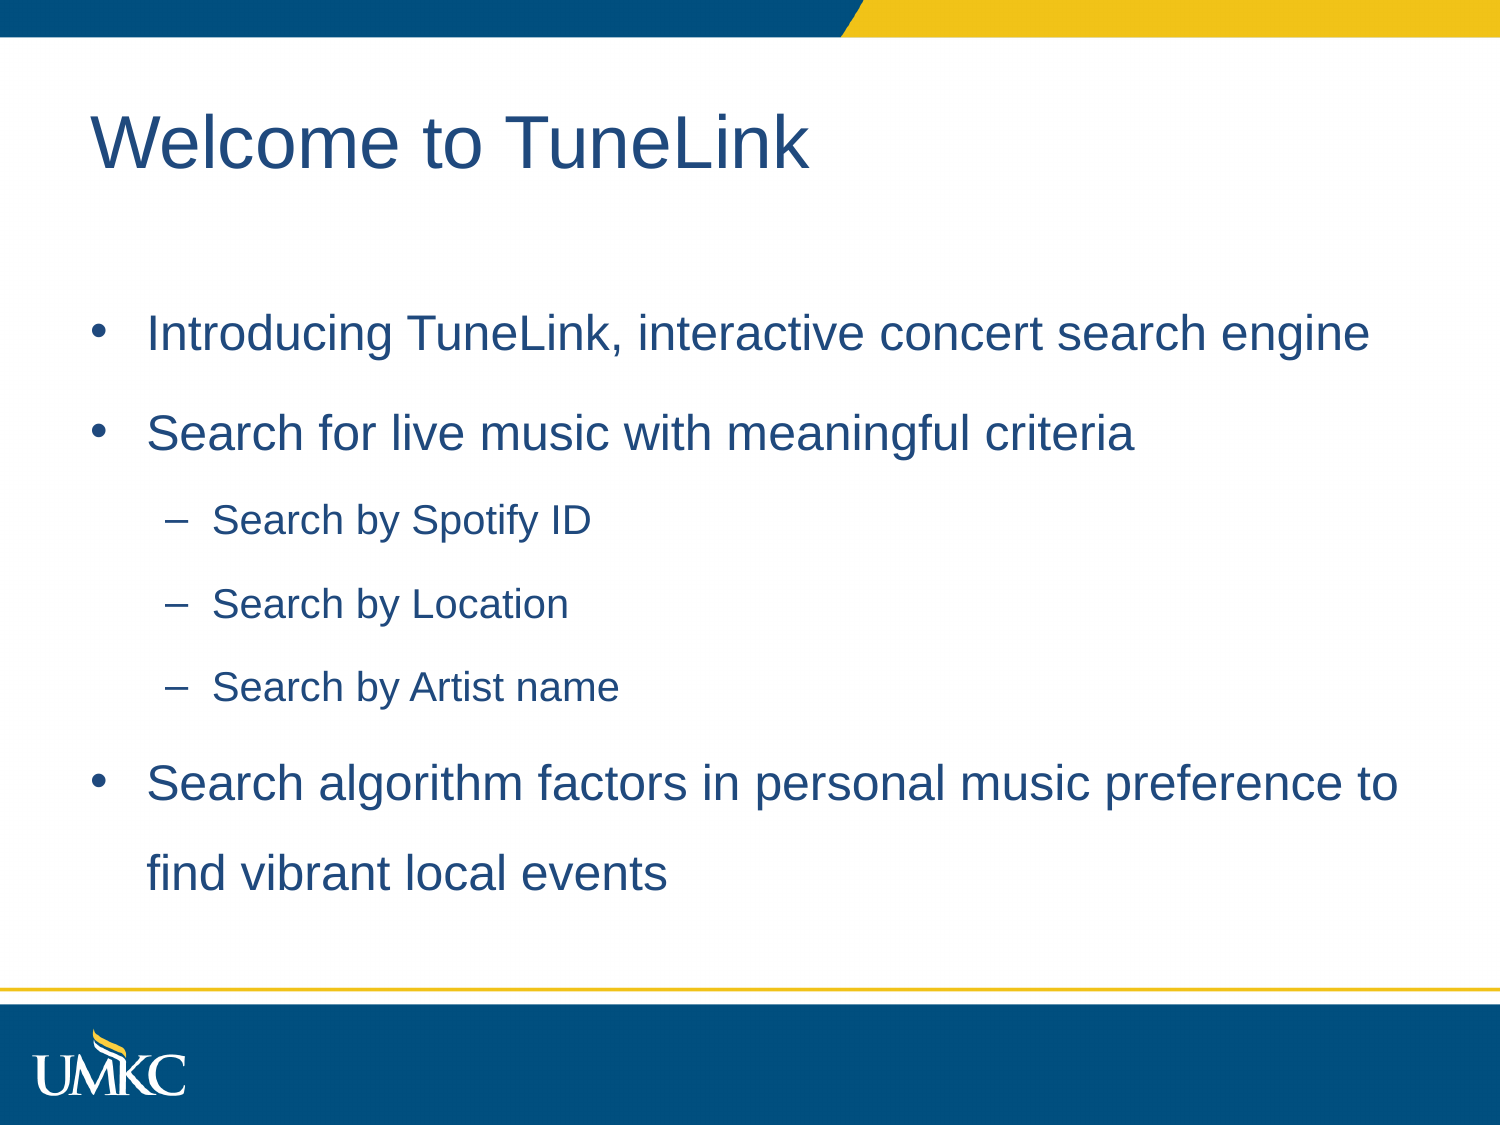

# Welcome to TuneLink
Introducing TuneLink, interactive concert search engine
Search for live music with meaningful criteria
Search by Spotify ID
Search by Location
Search by Artist name
Search algorithm factors in personal music preference to find vibrant local events